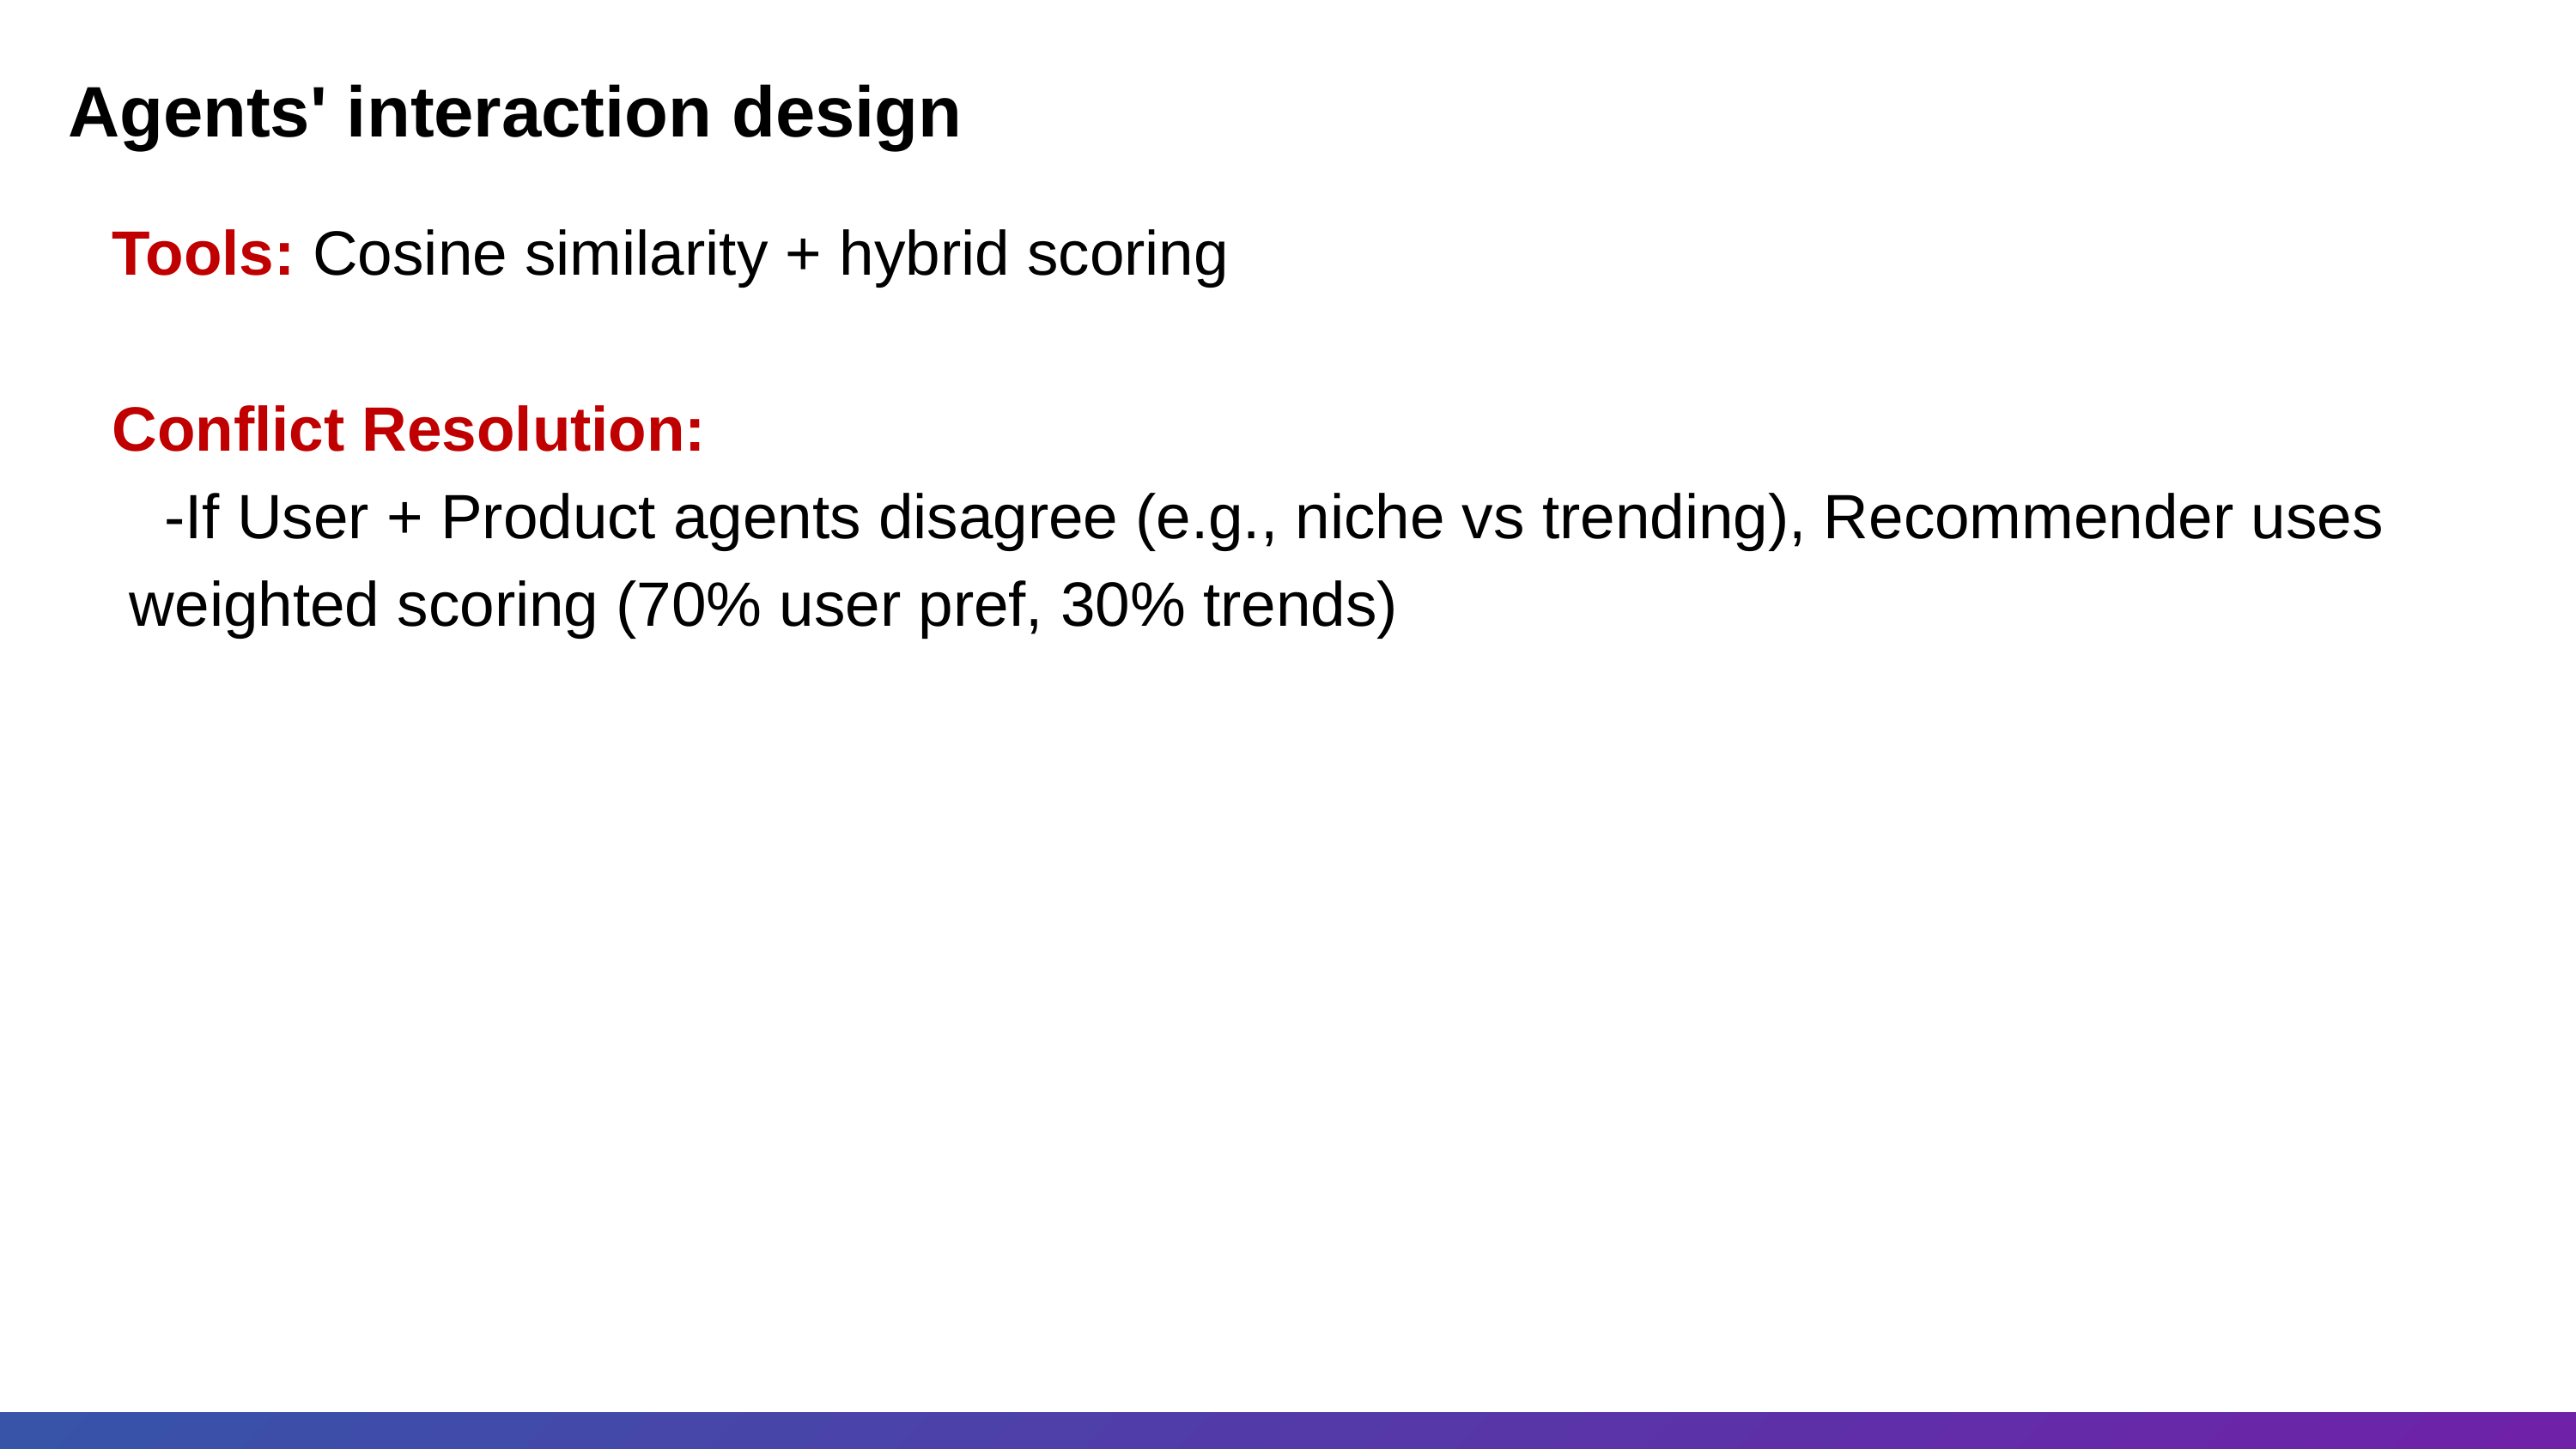

Agents' interaction design
Tools: Cosine similarity + hybrid scoring

Conflict Resolution:
   -If User + Product agents disagree (e.g., niche vs trending), Recommender uses  weighted scoring (70% user pref, 30% trends)